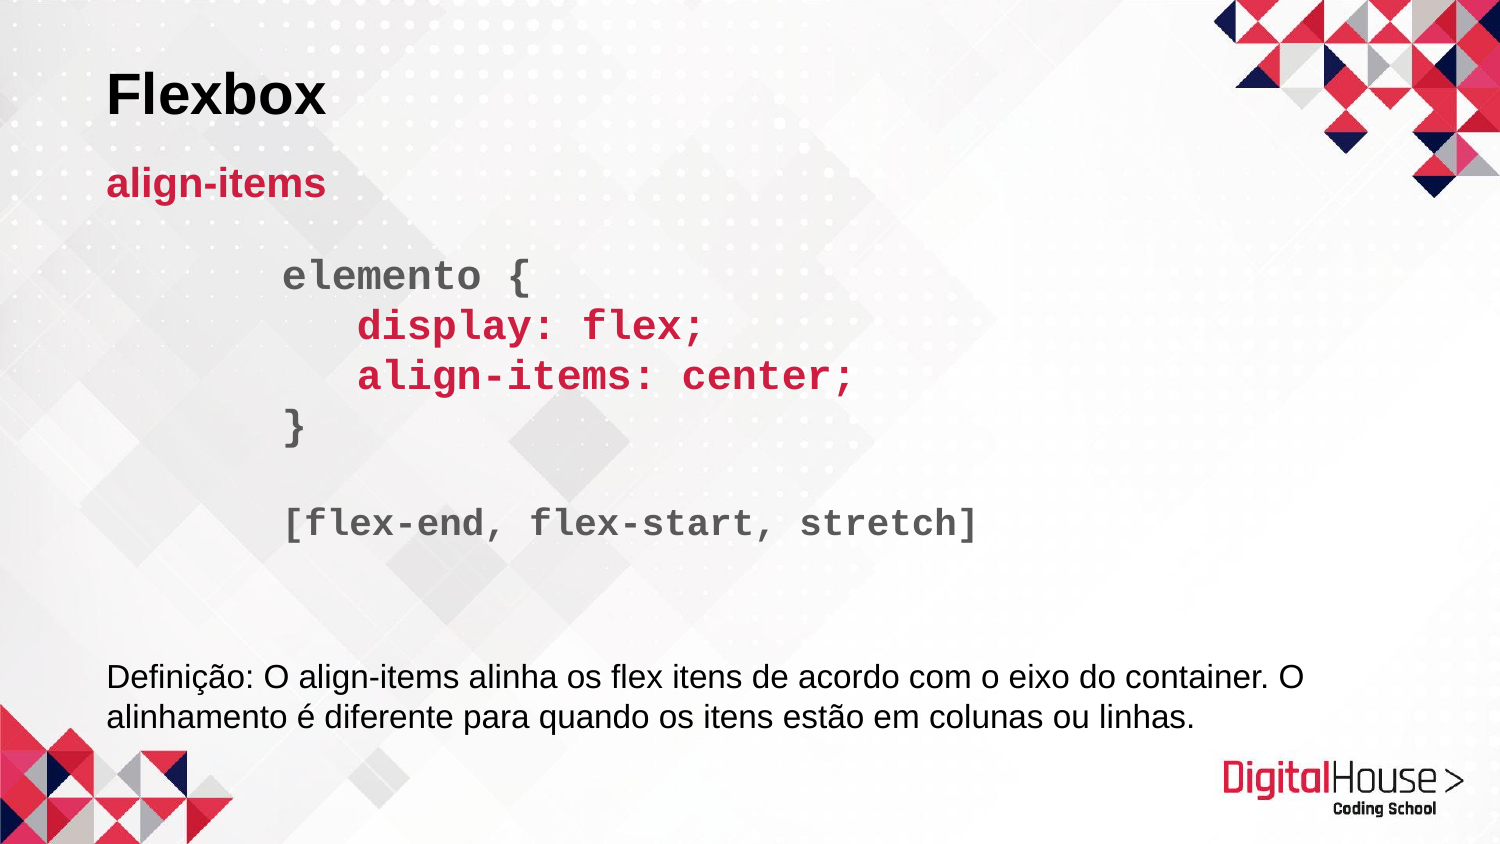

# Flexbox
align-items
elemento {
display: flex;
align-items: center;
}

[flex-end, flex-start, stretch]
Definição: O align-items alinha os flex itens de acordo com o eixo do container. O alinhamento é diferente para quando os itens estão em colunas ou linhas.